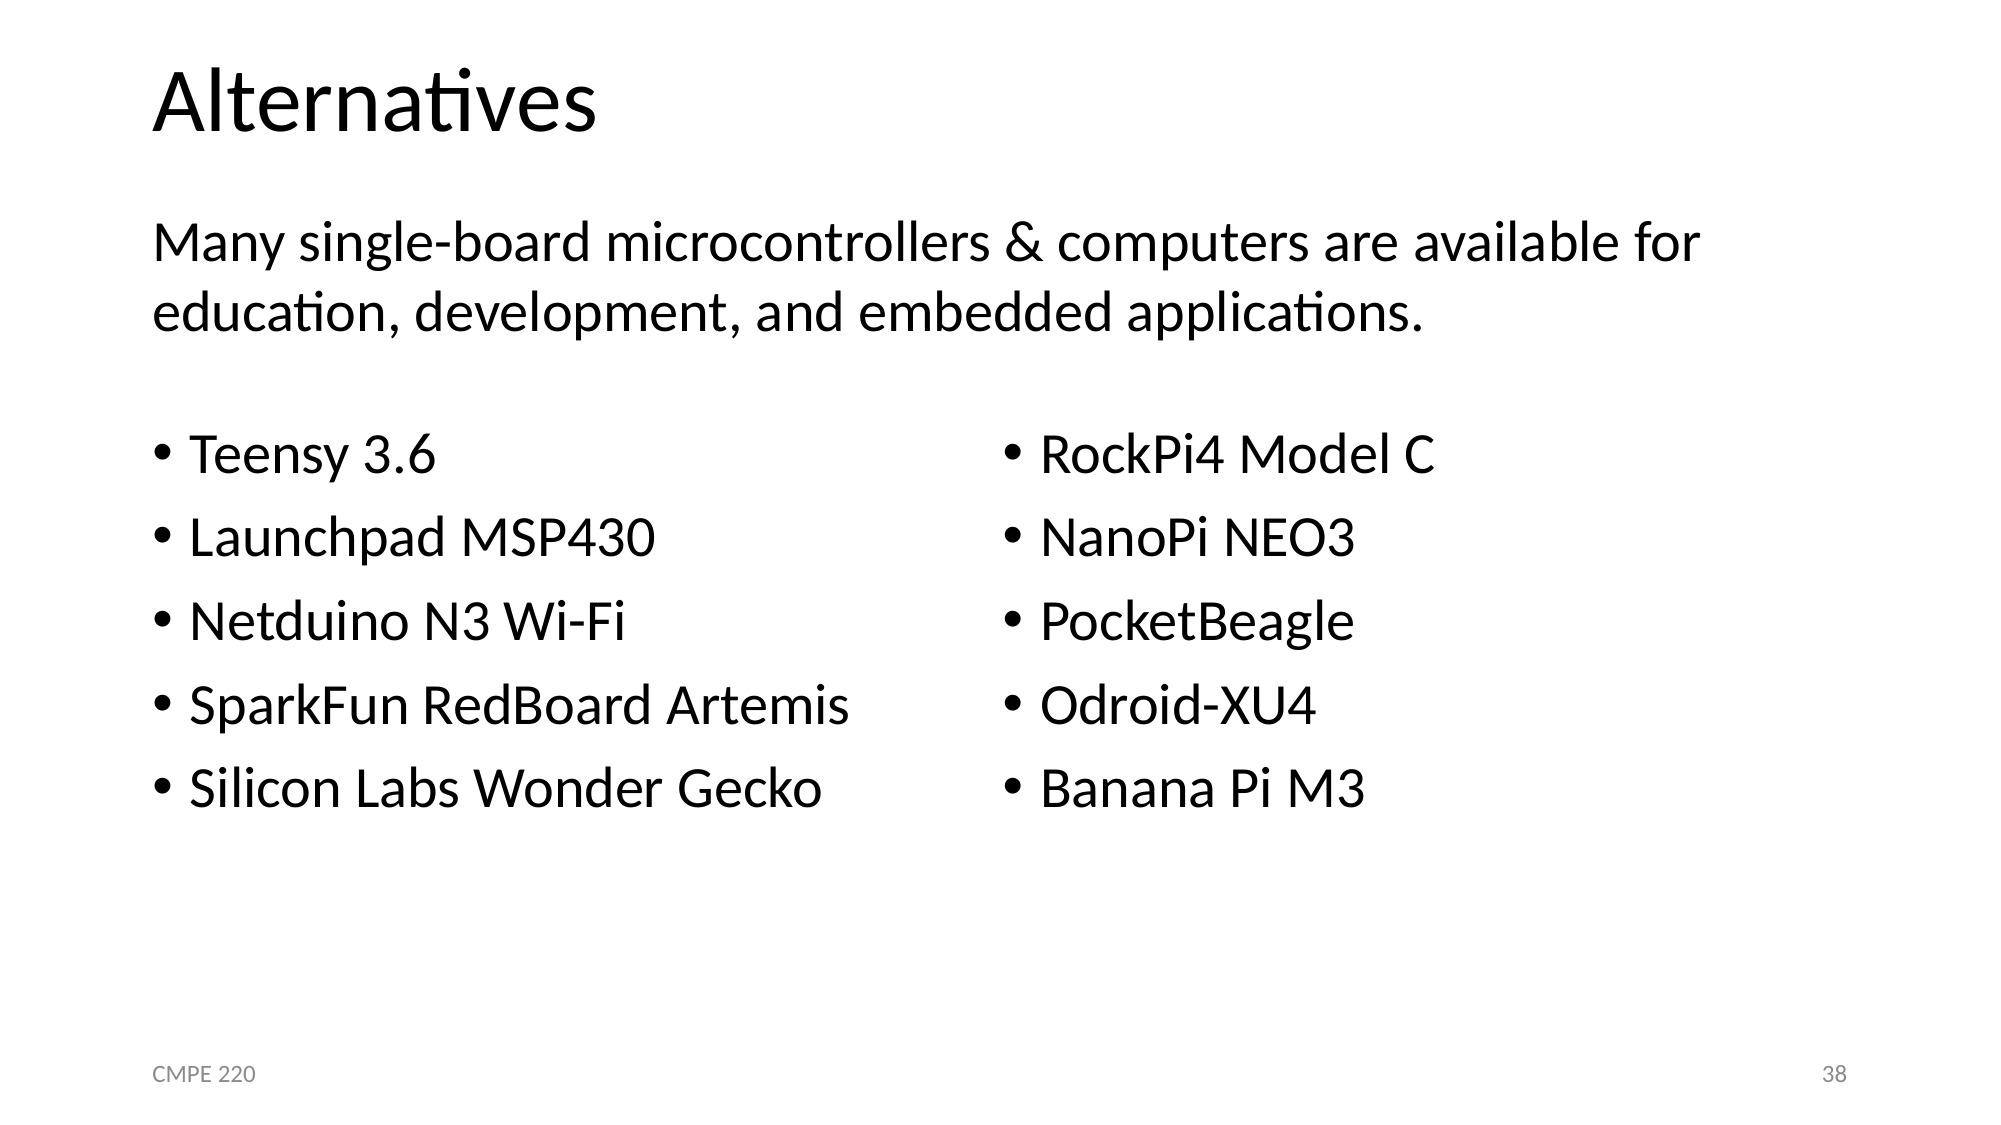

# Alternatives
Many single-board microcontrollers & computers are available for education, development, and embedded applications.
Teensy 3.6
Launchpad MSP430
Netduino N3 Wi-Fi
SparkFun RedBoard Artemis
Silicon Labs Wonder Gecko

RockPi4 Model C
NanoPi NEO3
PocketBeagle
Odroid-XU4
Banana Pi M3

CMPE 220
38